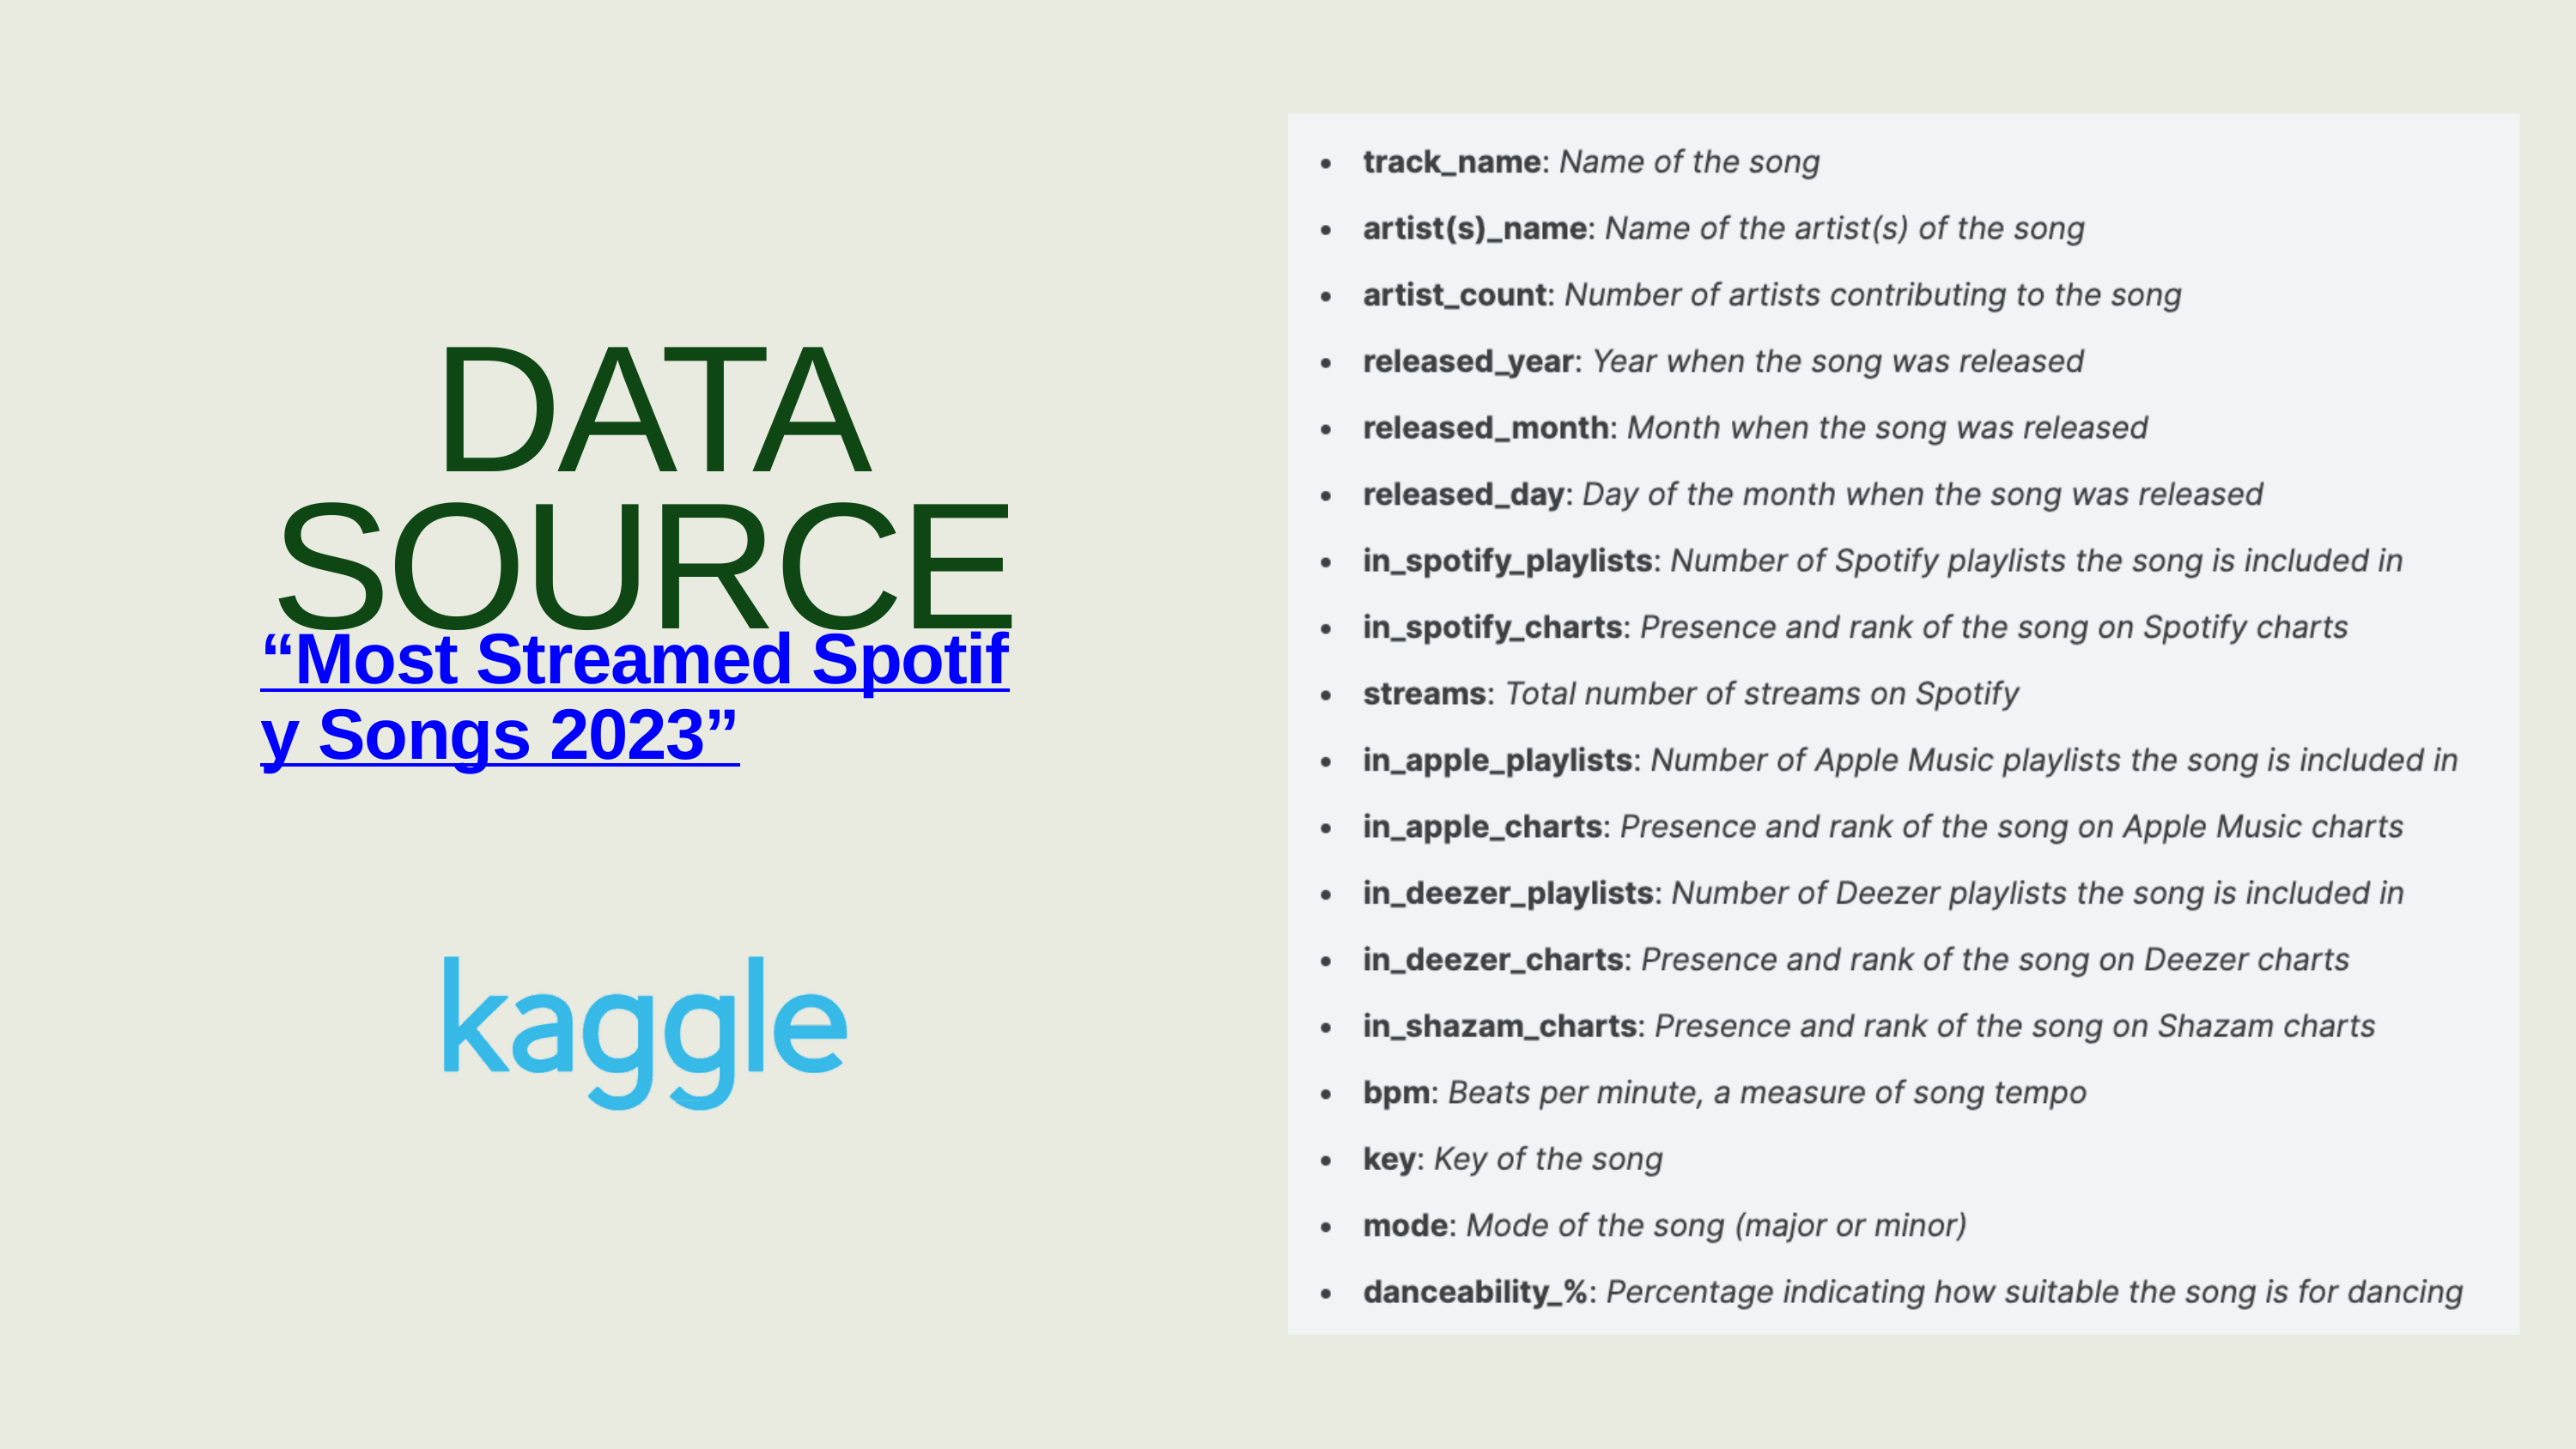

DATA SOURCE

“Most Streamed Spotify Songs 2023”